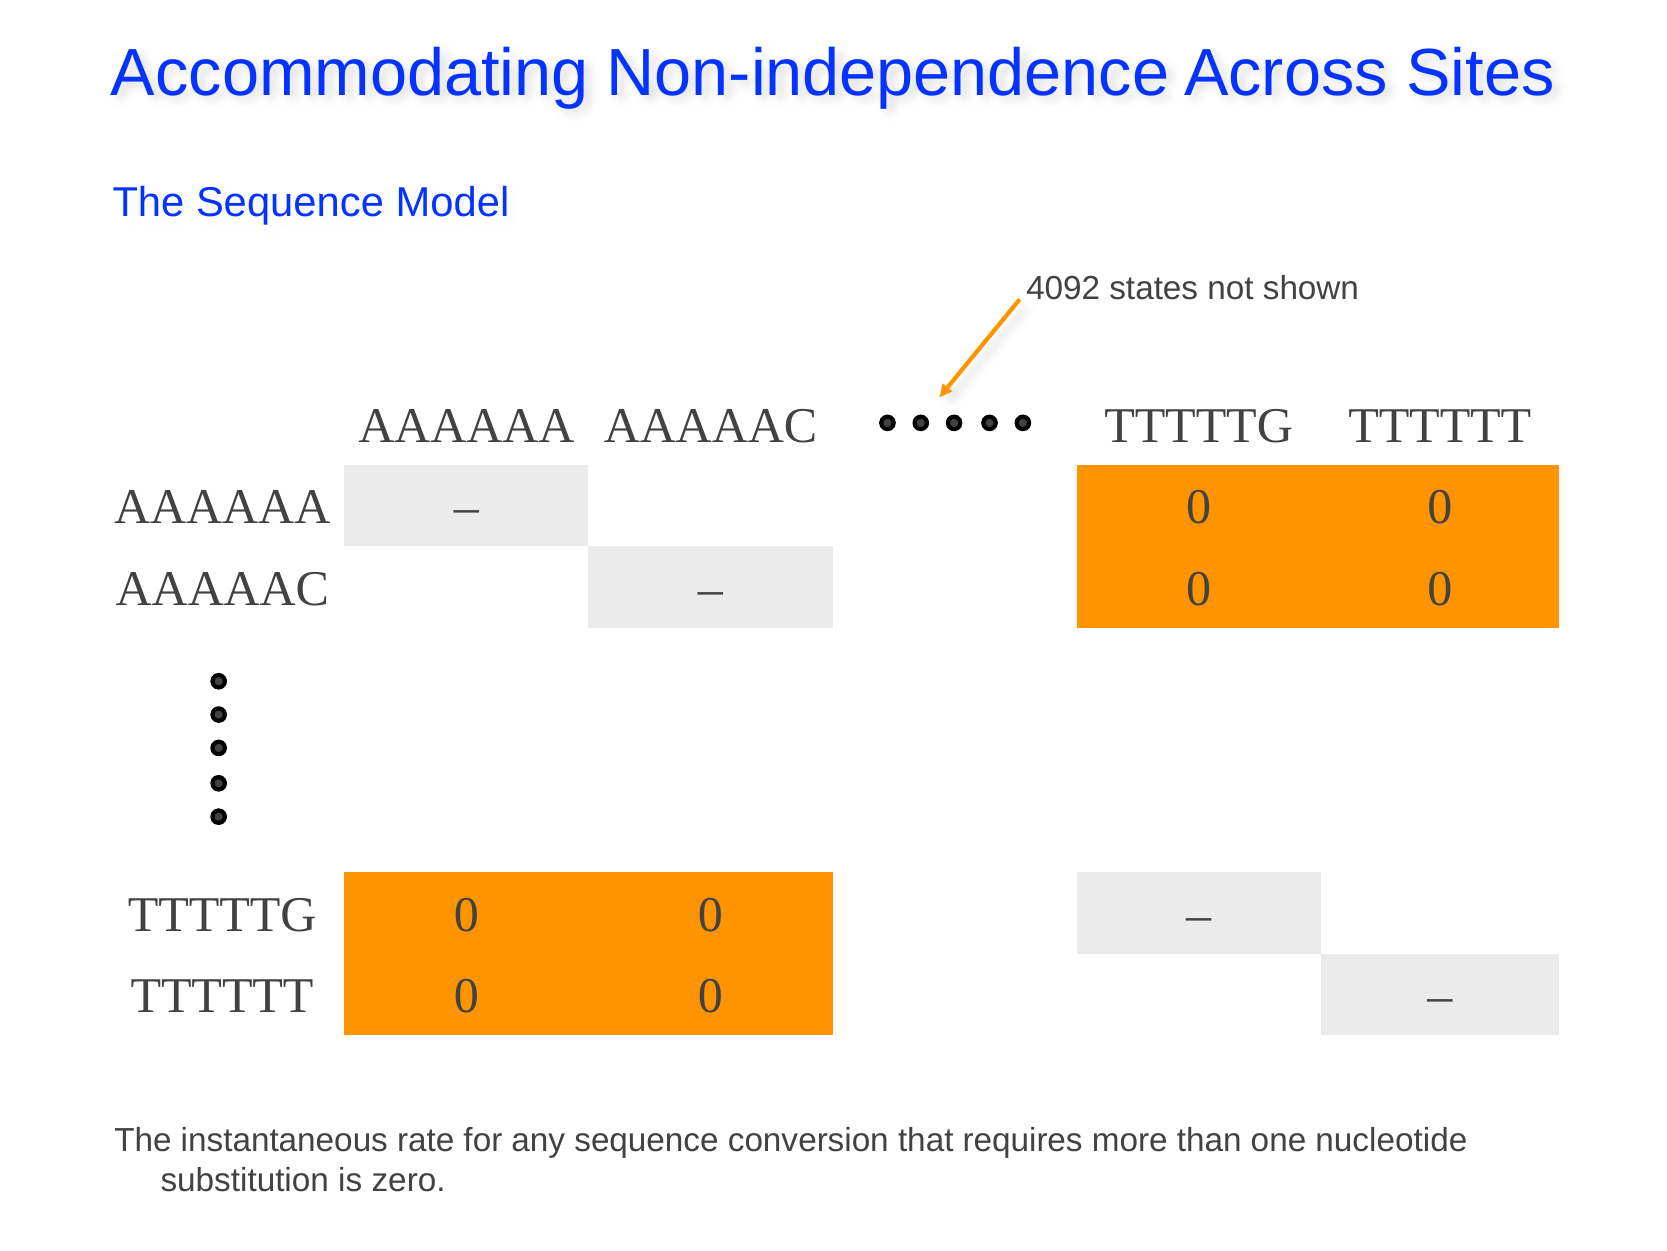

Accommodating Non-independence Across Sites
The Sequence Model
4092 states not shown

|  | AAAAAA | AAAAAC |  | TTTTTG | TTTTTT |
| --- | --- | --- | --- | --- | --- |
| AAAAAA | – |  |  | 0 | 0 |
| AAAAAC |  | – |  | 0 | 0 |
|  |  |  |  |  |  |
| TTTTTG | 0 | 0 |  | – |  |
| TTTTTT | 0 | 0 |  |  | – |

The instantaneous rate for any sequence conversion that requires more than one nucleotide
     substitution is zero.